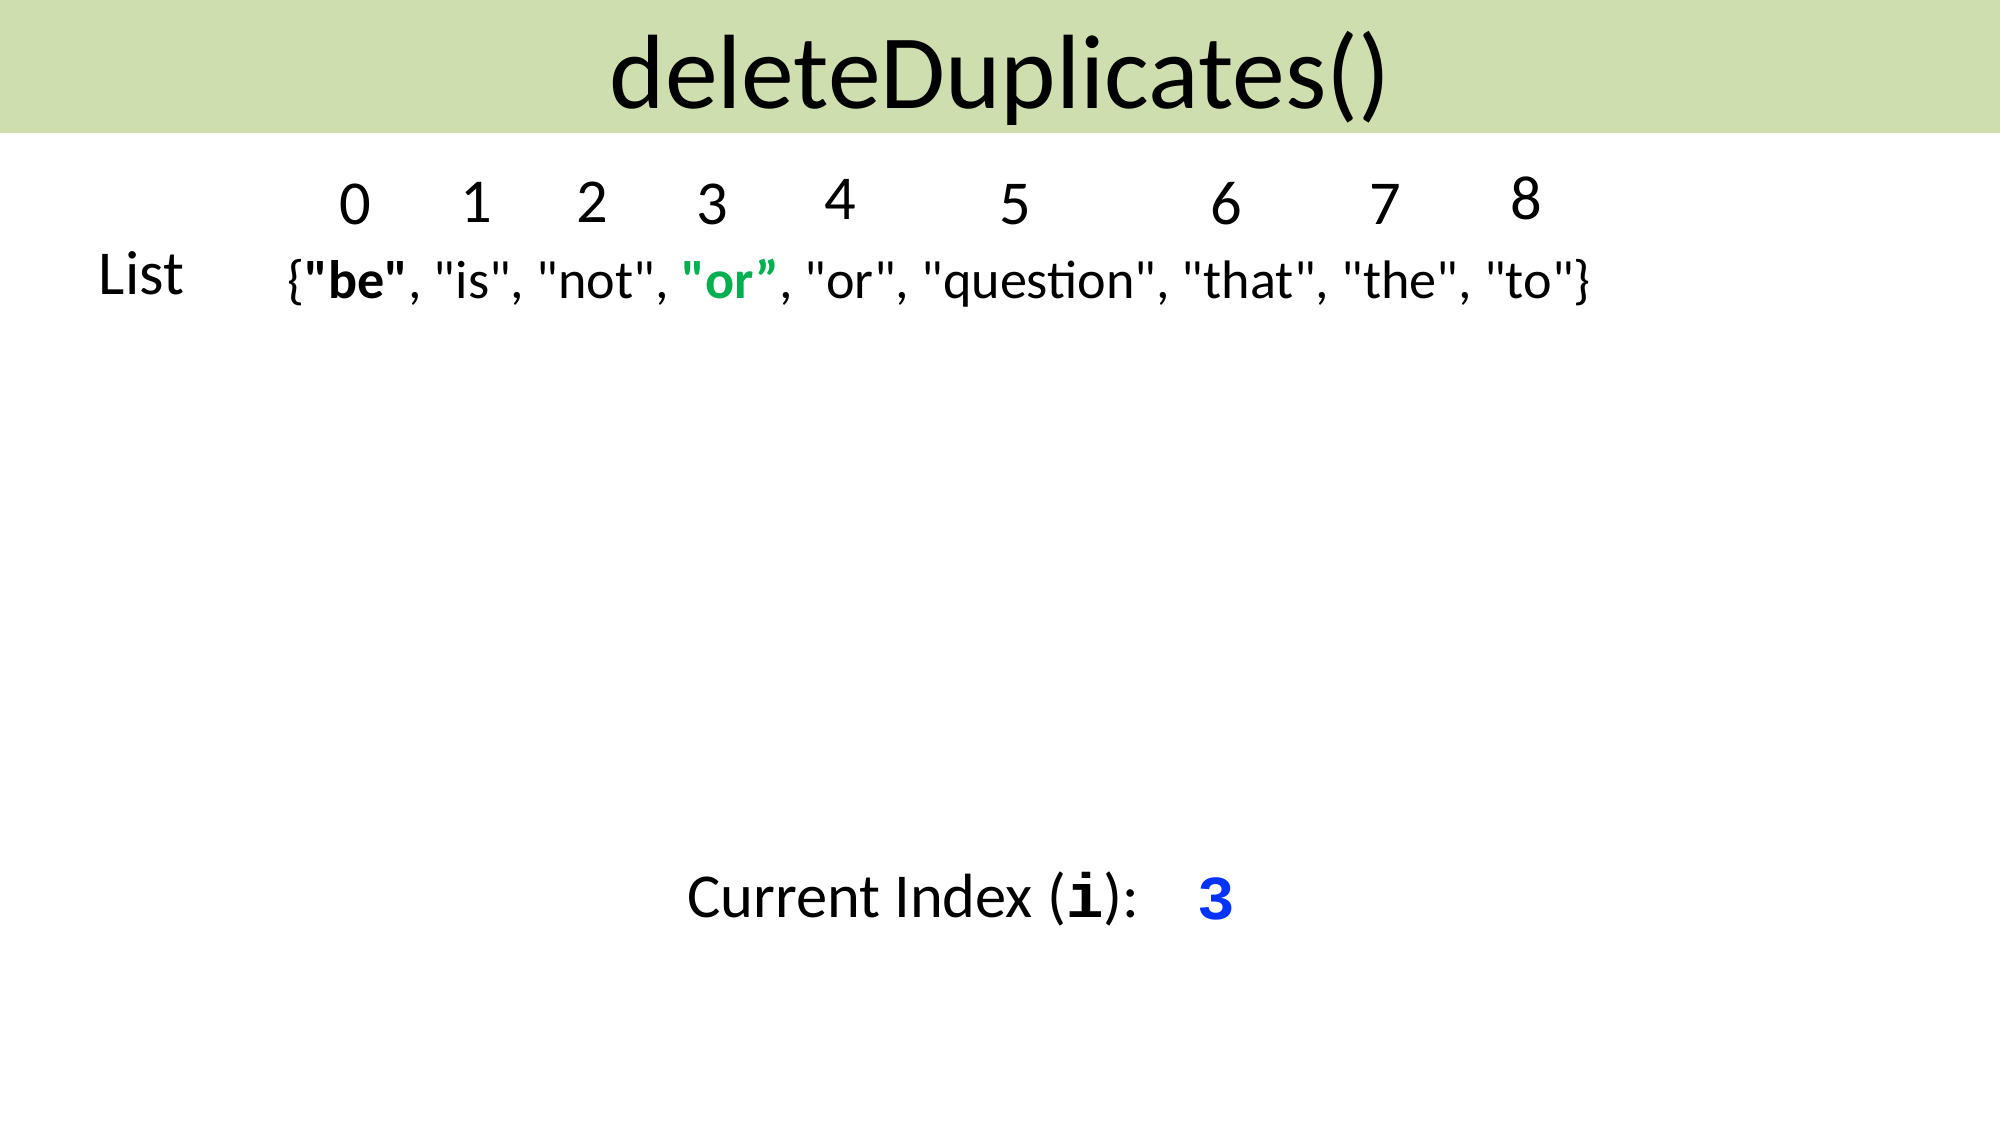

deleteDuplicates()
8
4
1
2
0
3
7
5
6
List
{"be", "is", "not", "or”, "or", "question", "that", "the", "to"}
Current Index (i):
3